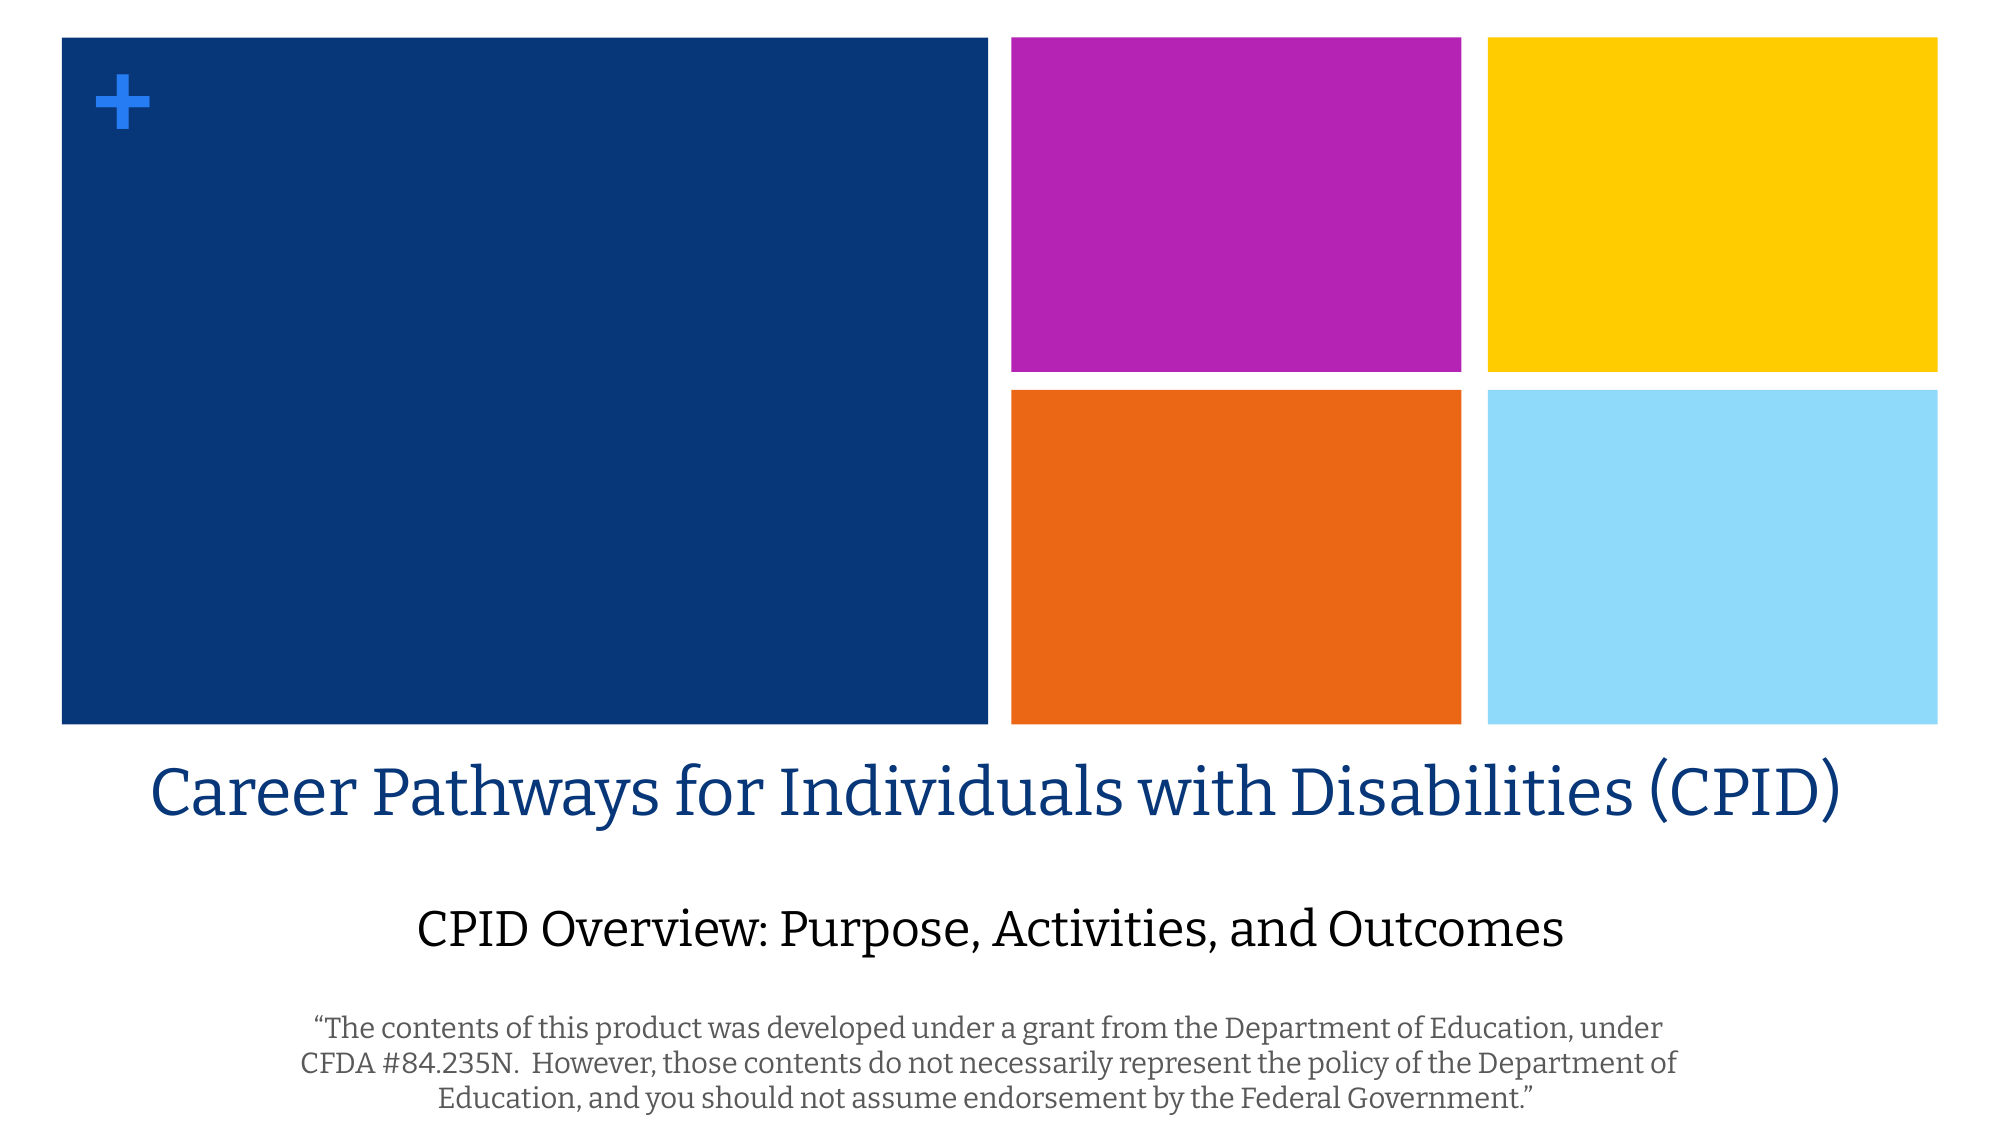

# Career Pathways for Individuals with Disabilities (CPID)
CPID Overview: Purpose, Activities, and Outcomes

“The contents of this product was developed under a grant from the Department of Education, under CFDA #84.235N.  However, those contents do not necessarily represent the policy of the Department of Education, and you should not assume endorsement by the Federal Government.”